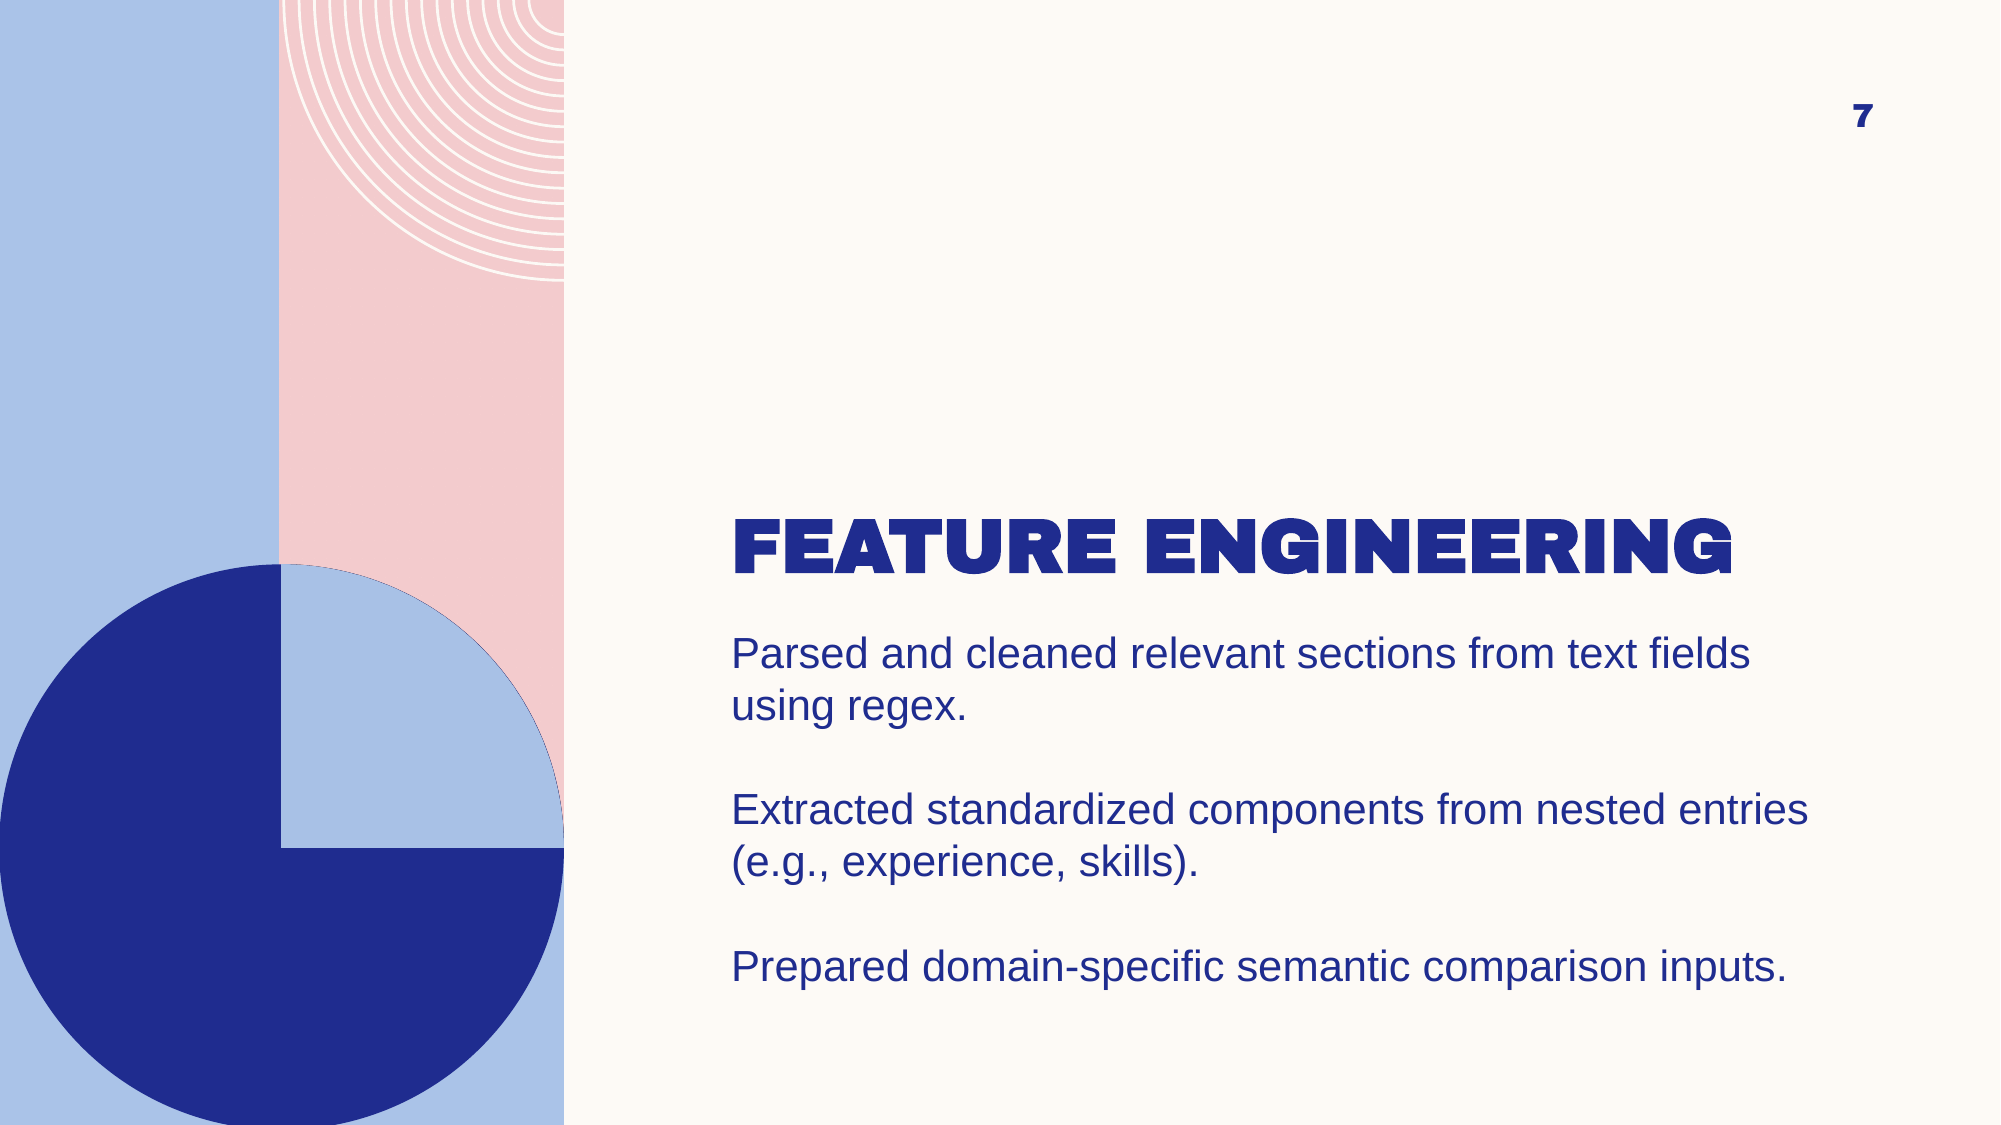

7
# Feature Engineering
Parsed and cleaned relevant sections from text fields using regex.

Extracted standardized components from nested entries (e.g., experience, skills).

Prepared domain-specific semantic comparison inputs.